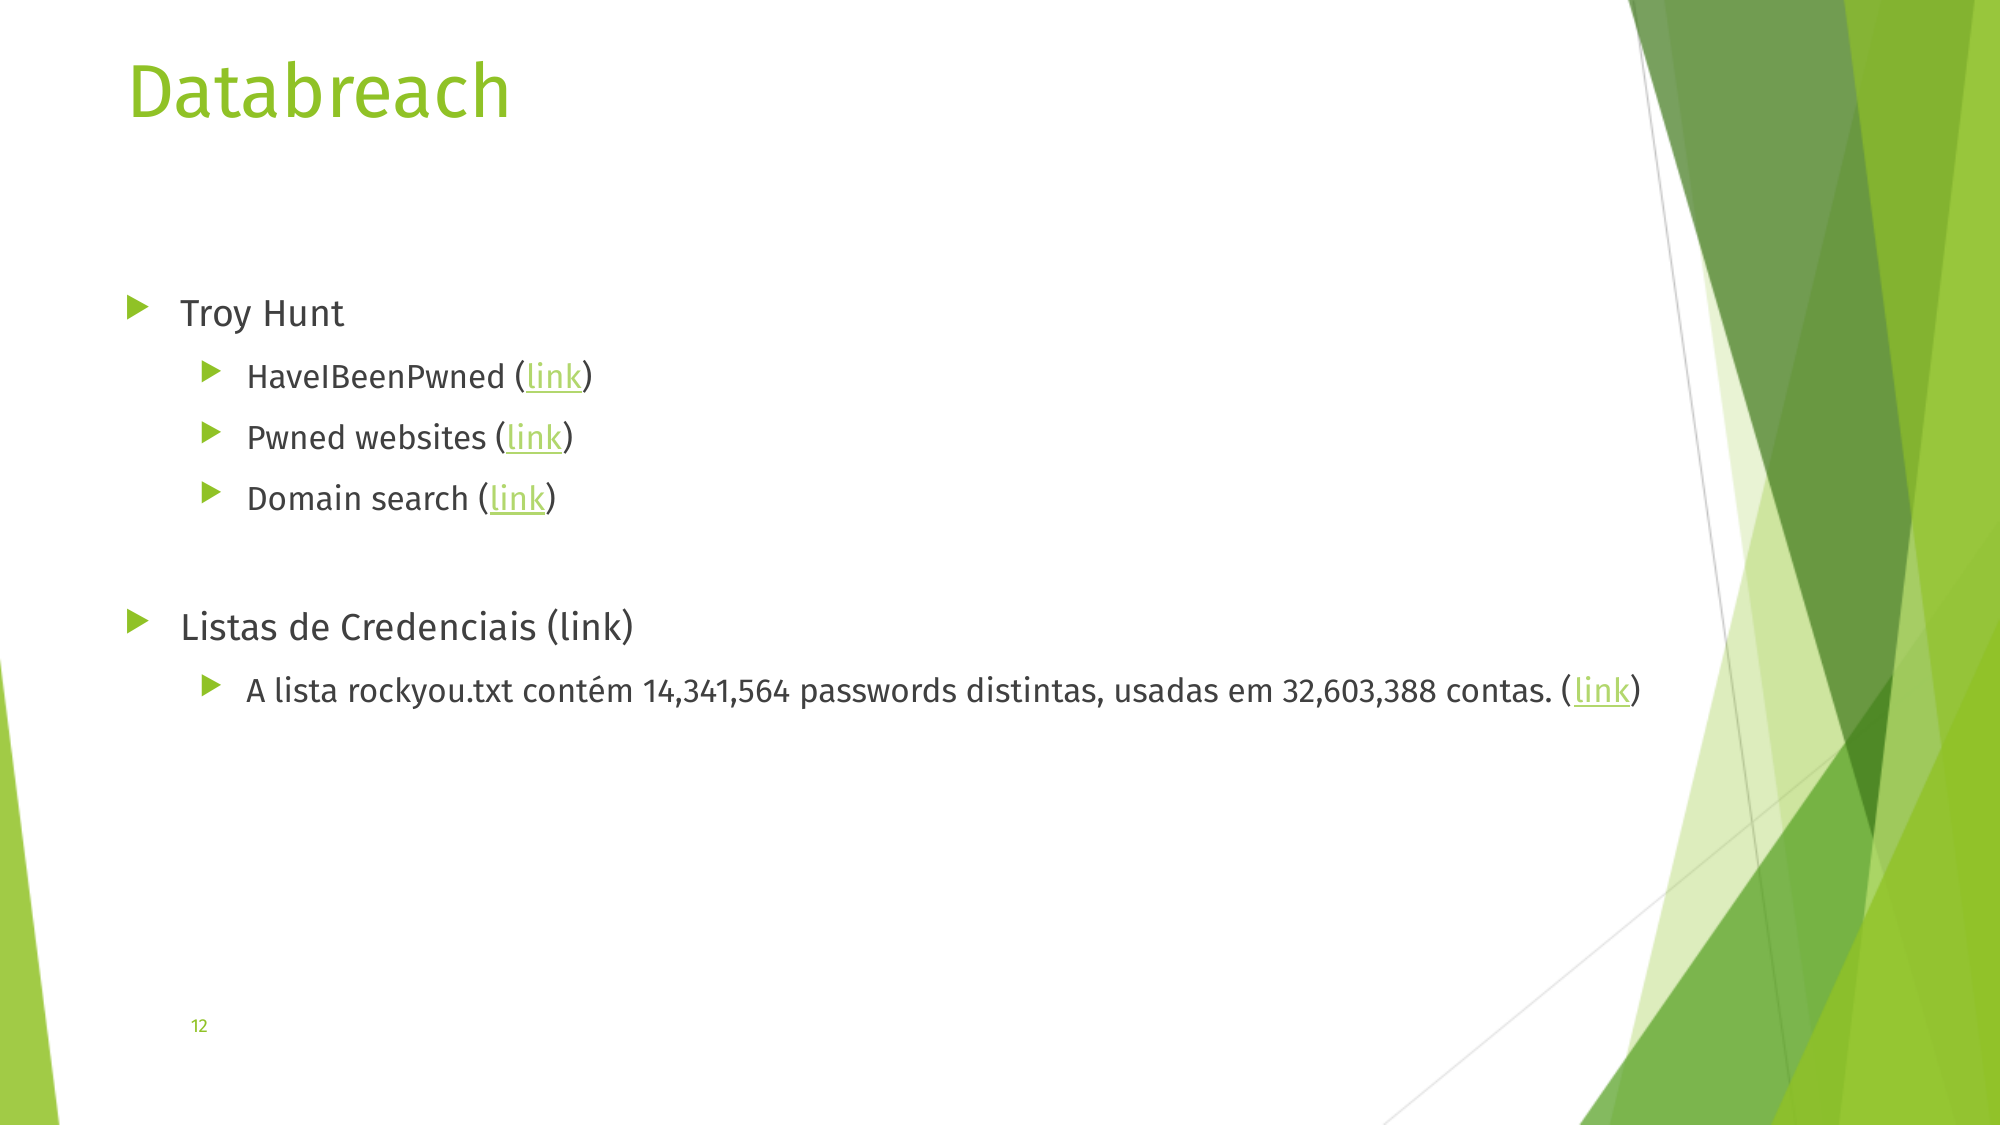

# Databreach
Troy Hunt
HaveIBeenPwned (link)
Pwned websites (link)
Domain search (link)

Listas de Credenciais (link)
A lista rockyou.txt contém 14,341,564 passwords distintas, usadas em 32,603,388 contas. (link)

12